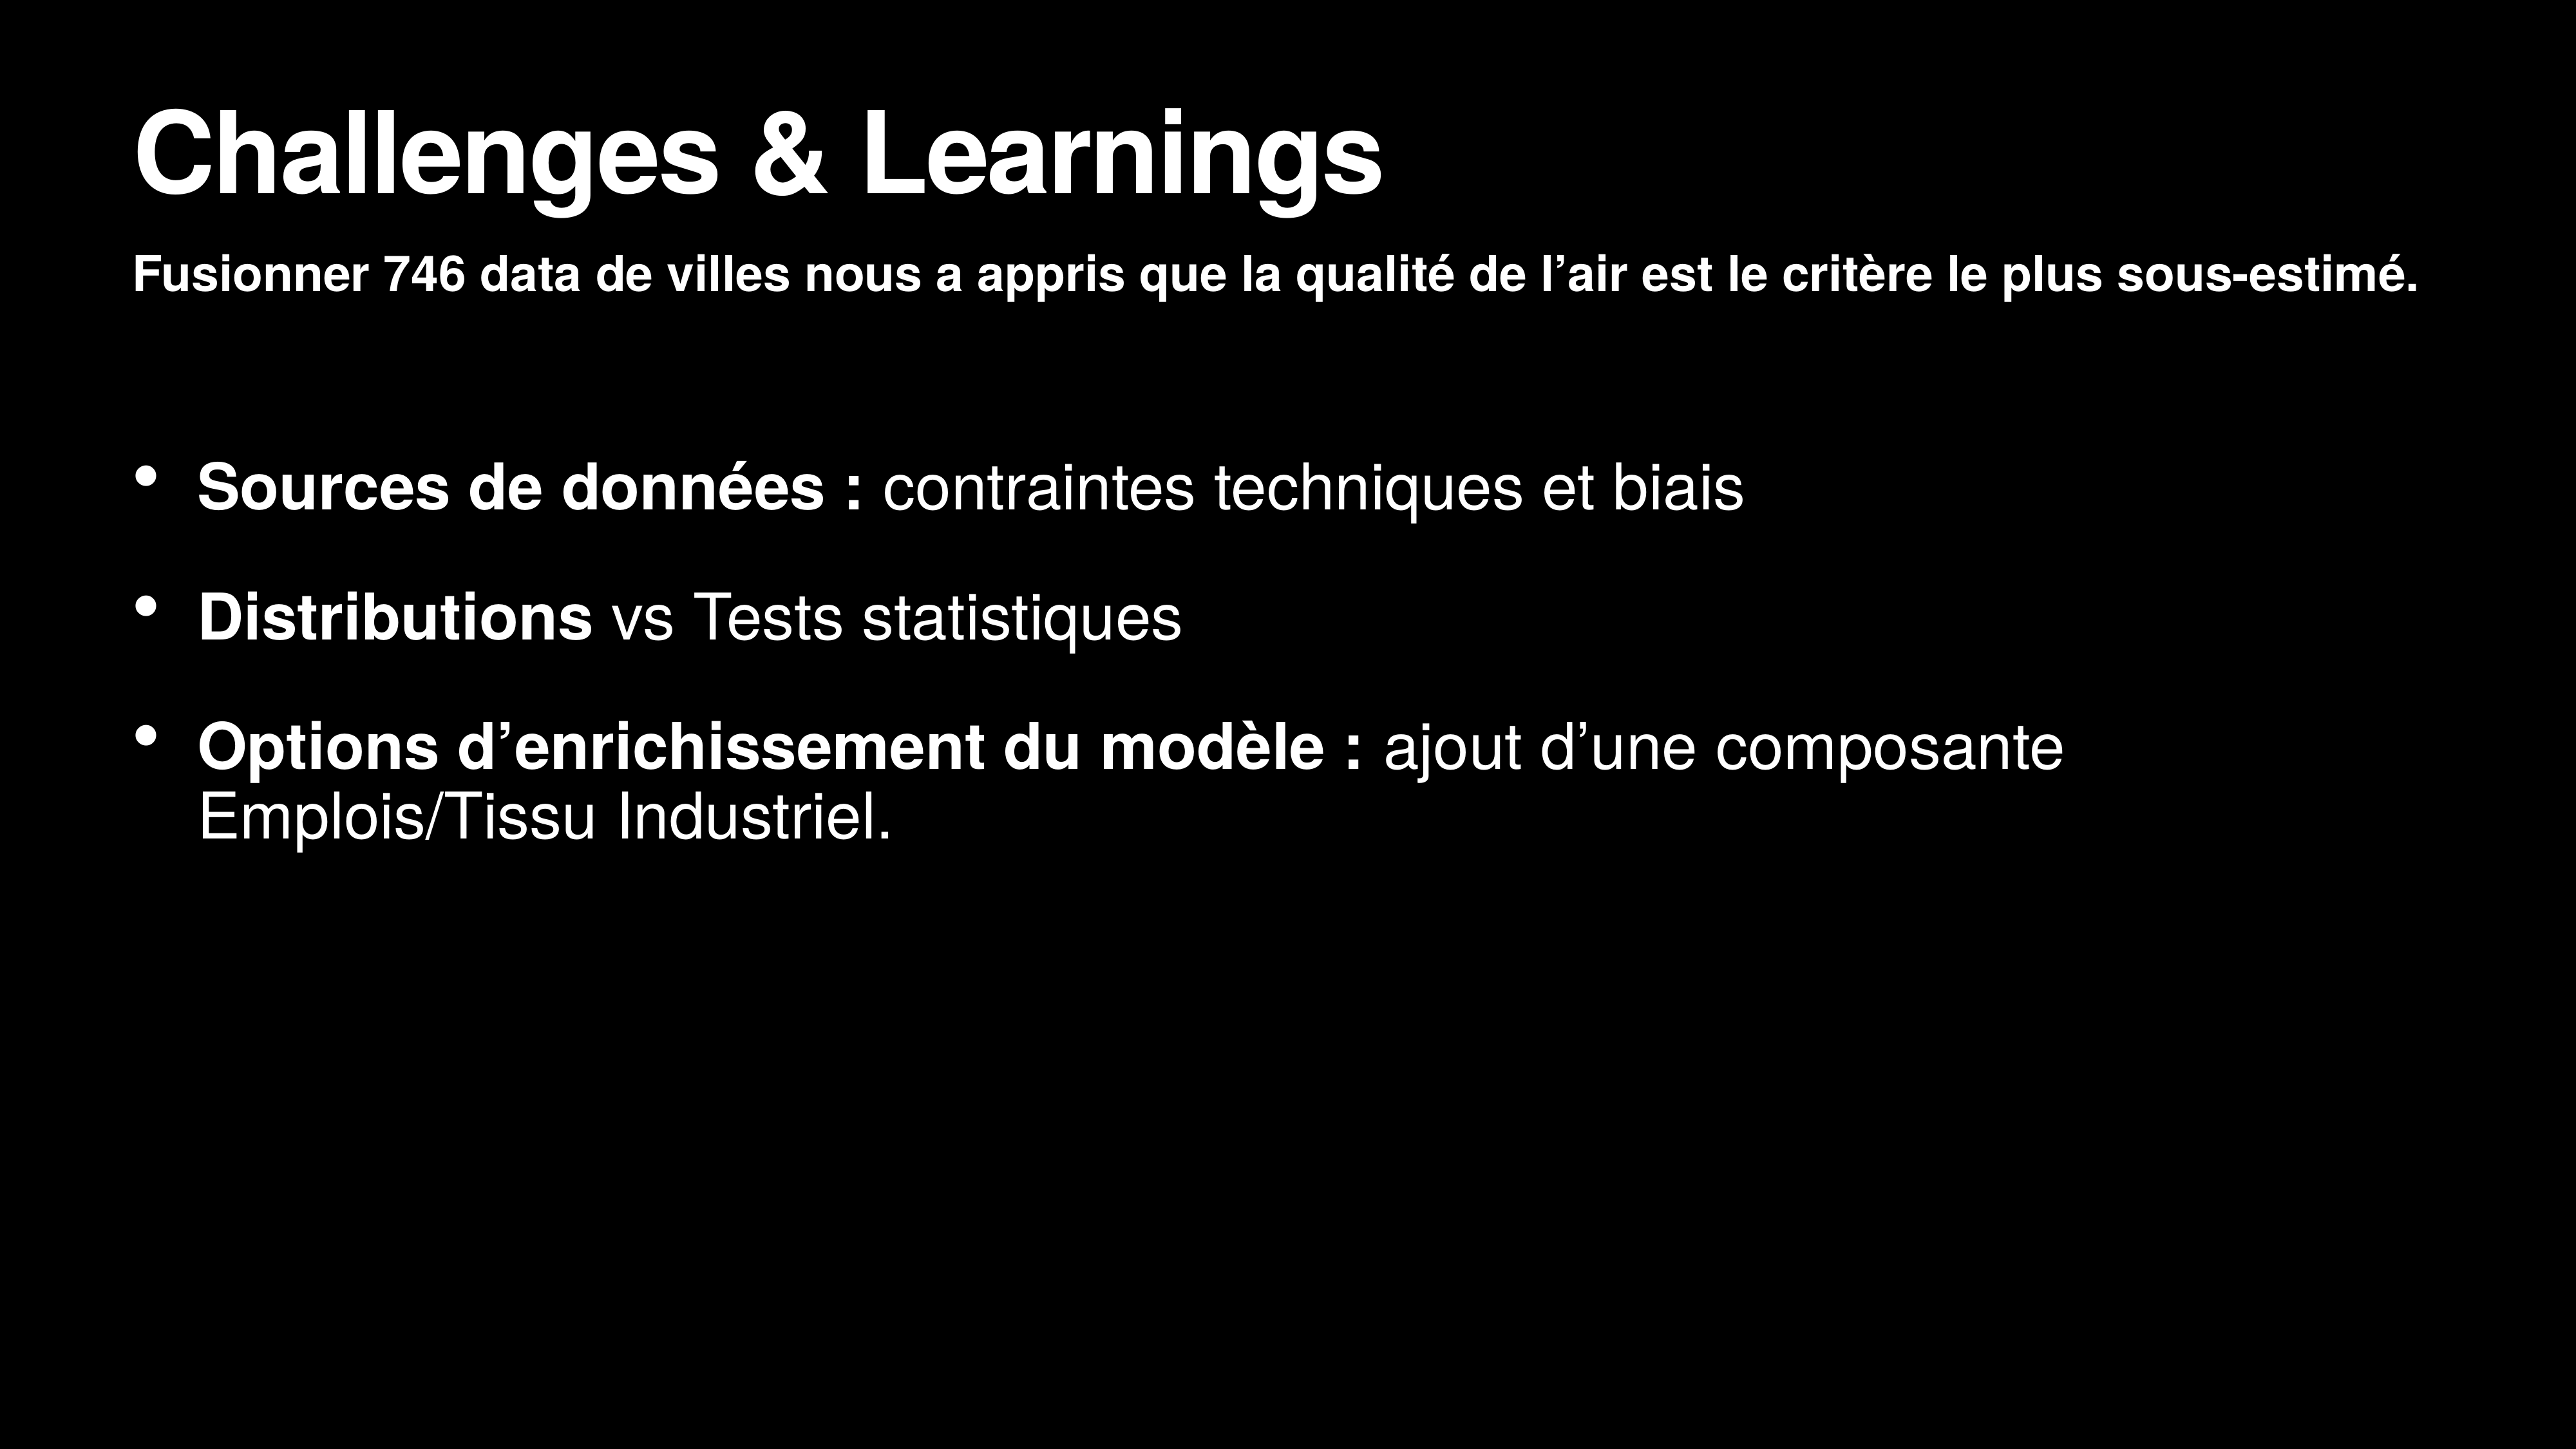

# Challenges & Learnings
Fusionner 746 data de villes nous a appris que la qualité de l’air est le critère le plus sous-estimé.
Sources de données : contraintes techniques et biais
Distributions vs Tests statistiques
Options d’enrichissement du modèle : ajout d’une composante Emplois/Tissu Industriel.